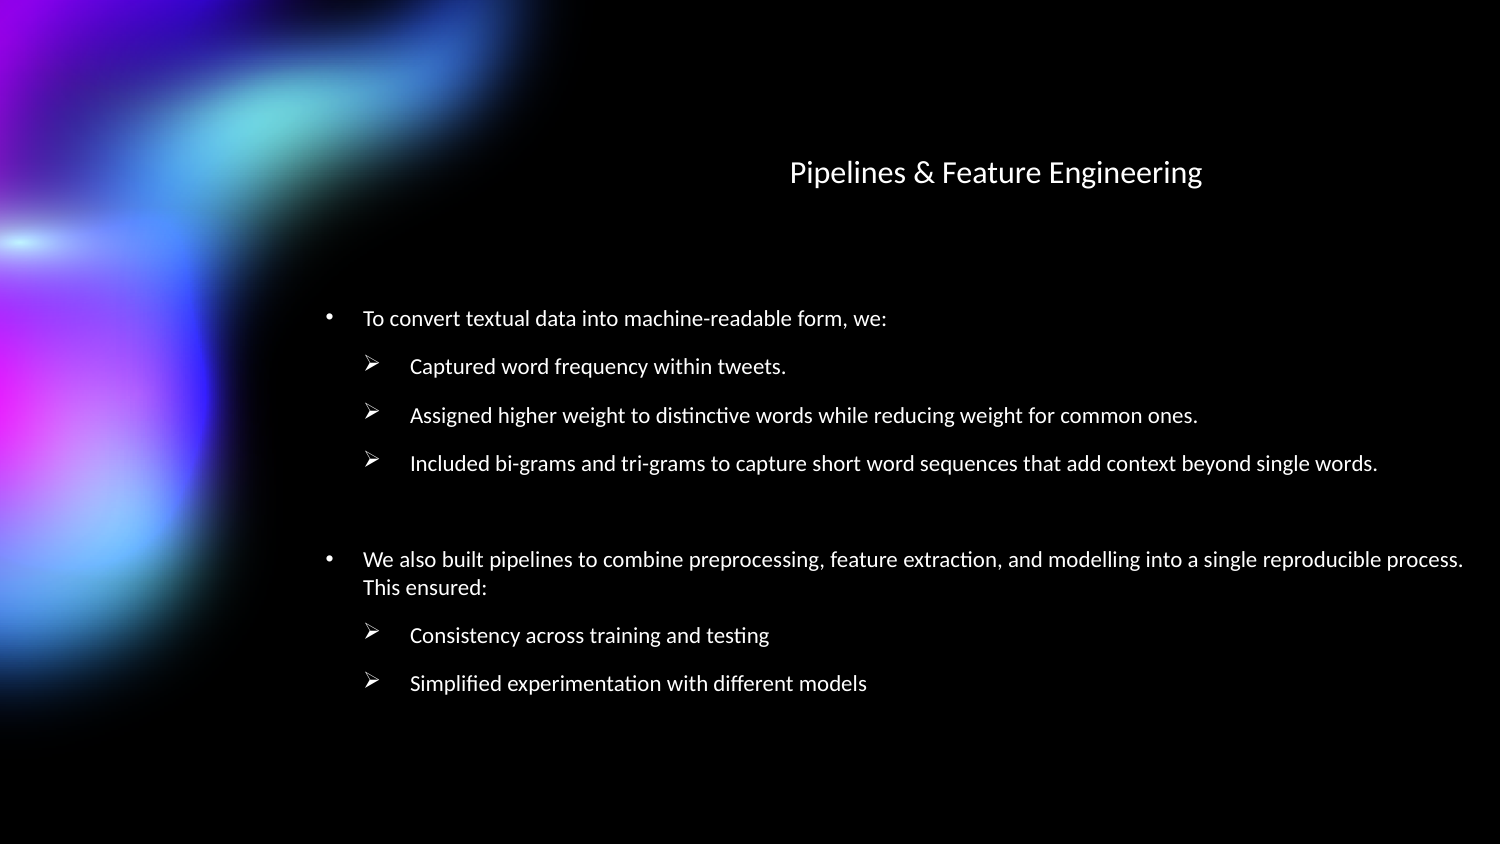

# Pipelines & Feature Engineering
To convert textual data into machine-readable form, we:
Captured word frequency within tweets.
Assigned higher weight to distinctive words while reducing weight for common ones.
Included bi-grams and tri-grams to capture short word sequences that add context beyond single words.

We also built pipelines to combine preprocessing, feature extraction, and modelling into a single reproducible process. This ensured:
Consistency across training and testing
Simplified experimentation with different models